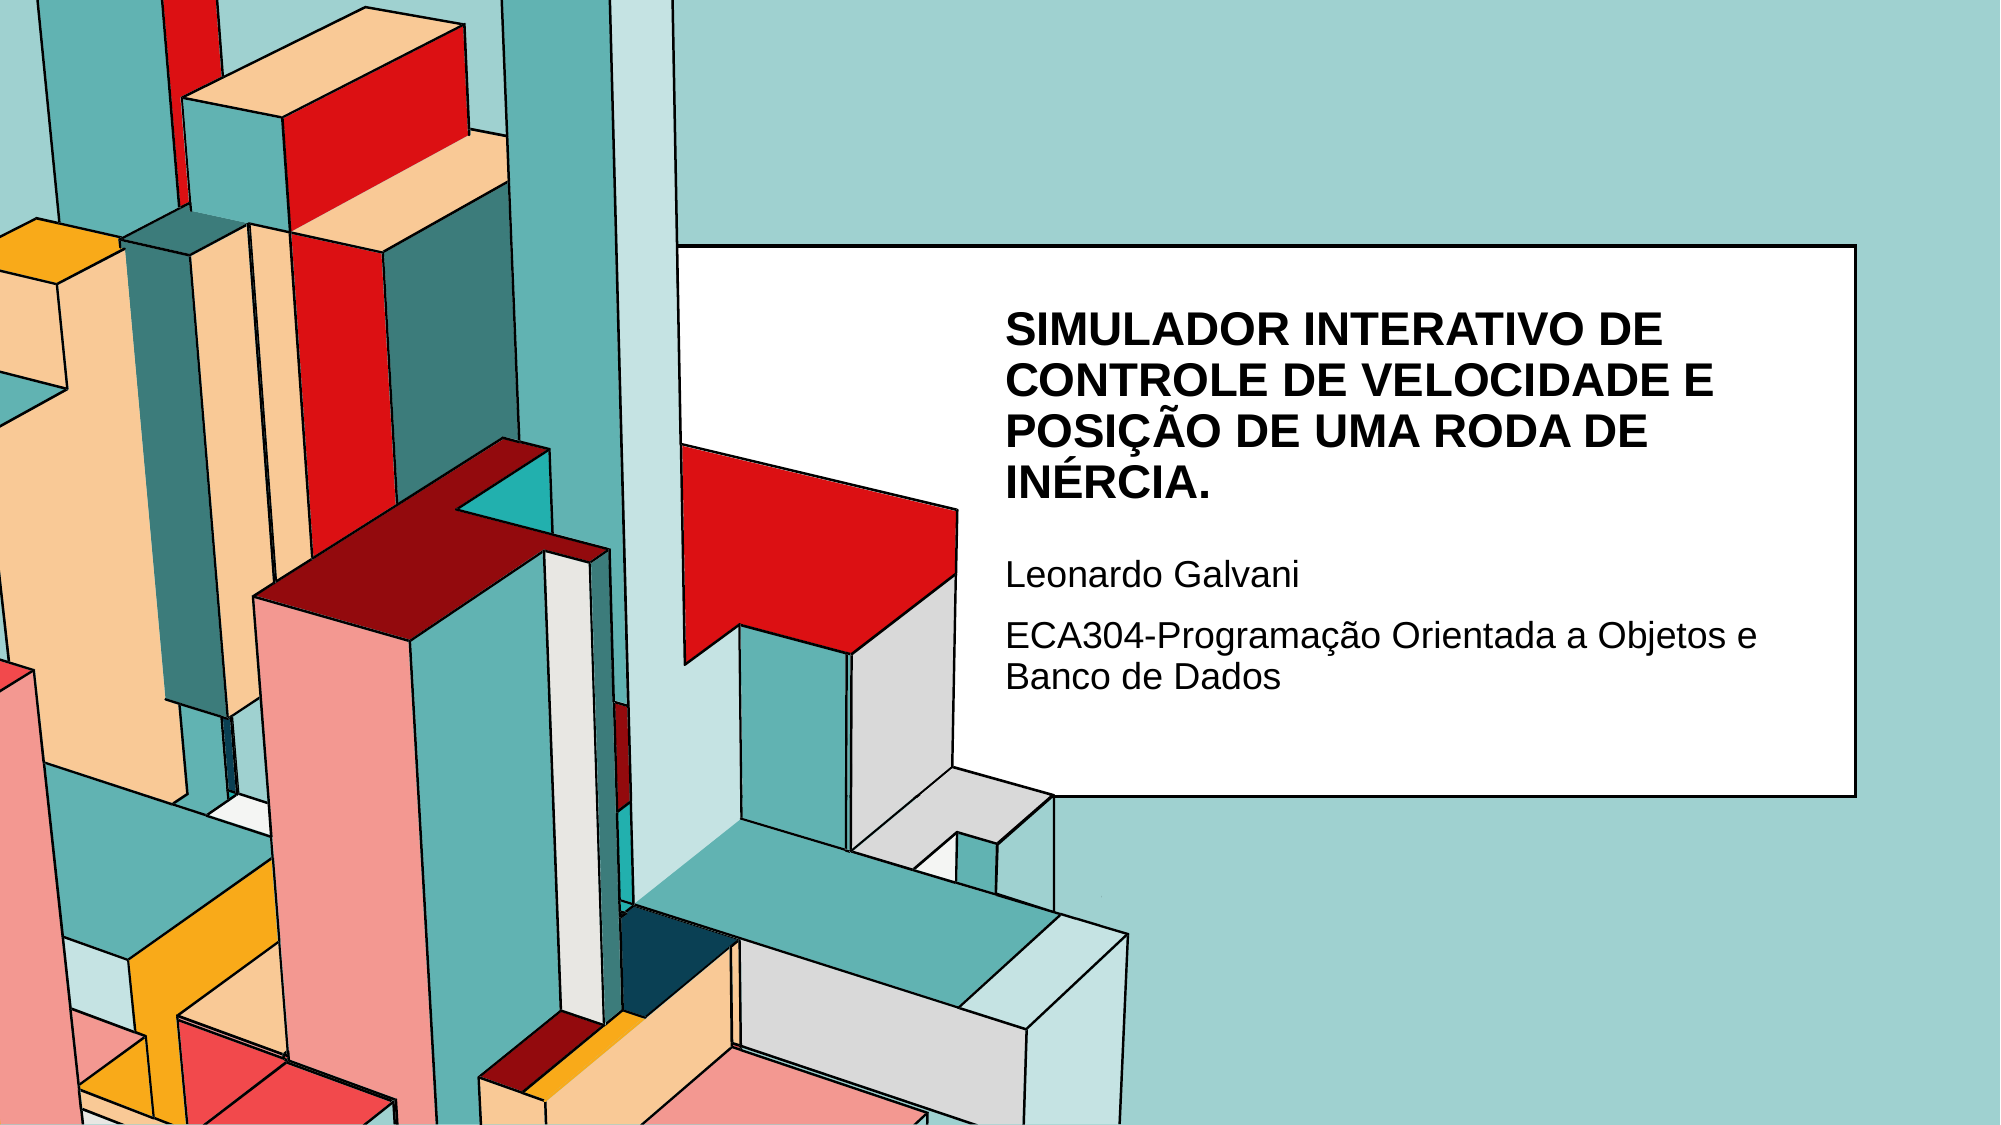

# Simulador interativo de controle de velocidade e posição de uma roda de inércia.
Leonardo Galvani
ECA304-Programação Orientada a Objetos e Banco de Dados